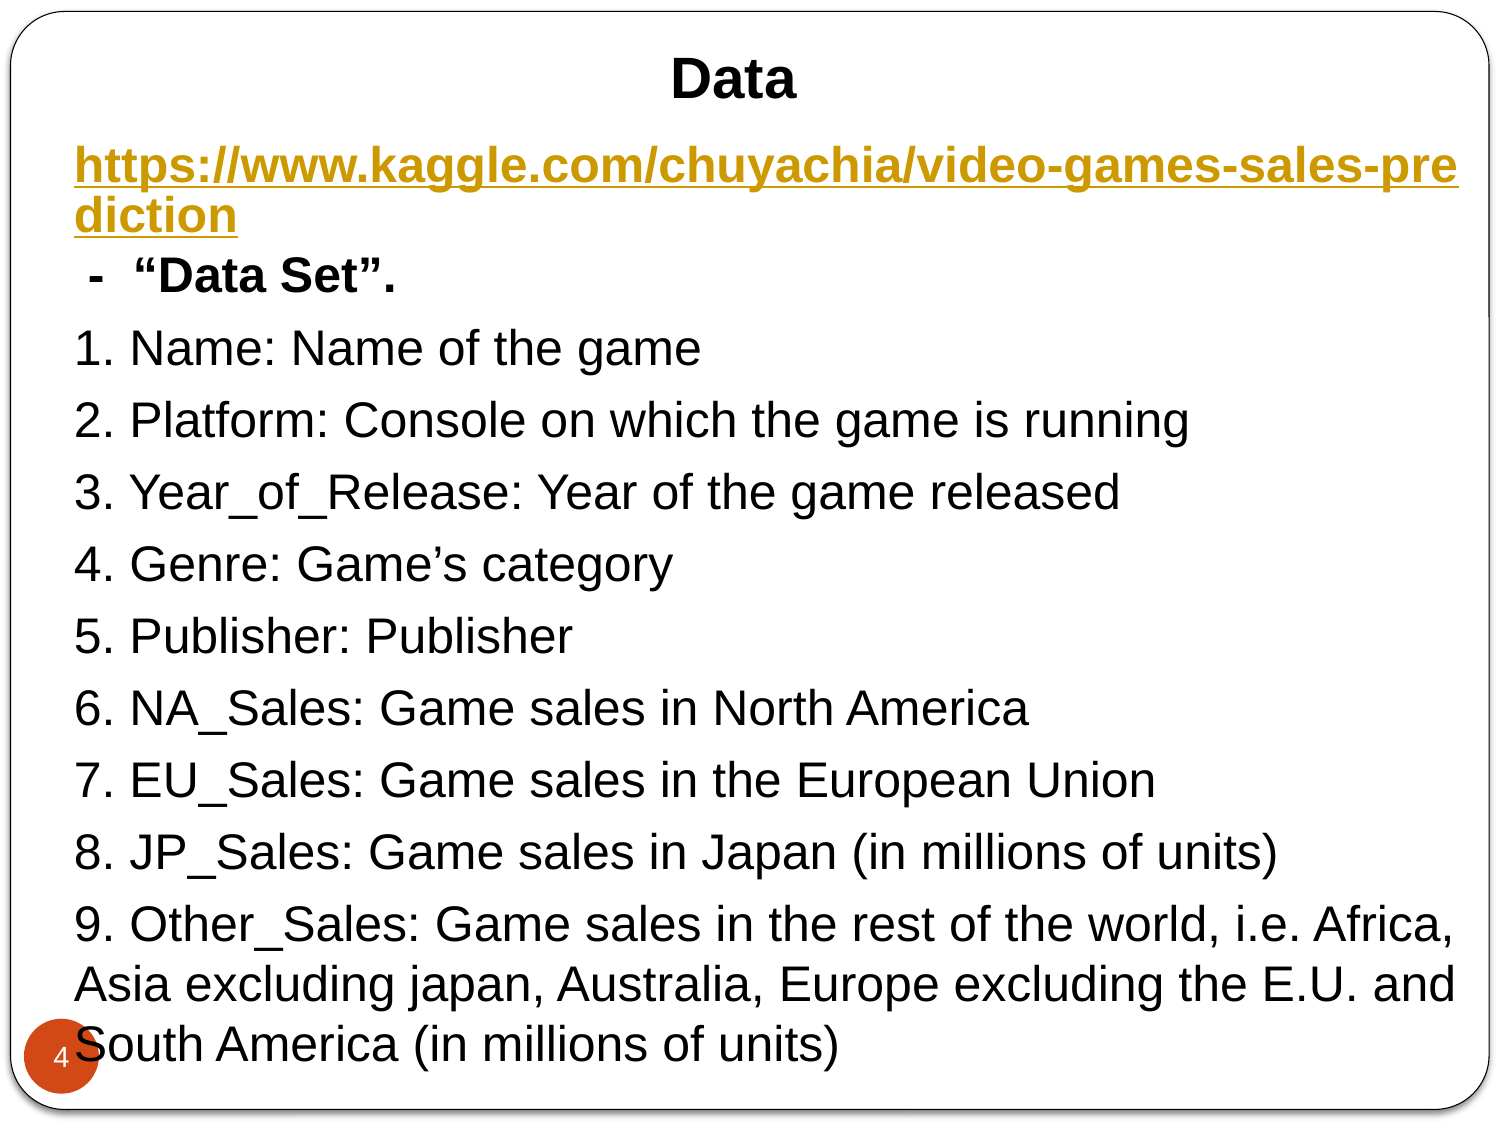

# Data
https://www.kaggle.com/chuyachia/video-games-sales-prediction -  “Data Set”.
1. Name: Name of the game
2. Platform: Console on which the game is running
3. Year_of_Release: Year of the game released
4. Genre: Game’s category
5. Publisher: Publisher
6. NA_Sales: Game sales in North America
7. EU_Sales: Game sales in the European Union
8. JP_Sales: Game sales in Japan (in millions of units)
9. Other_Sales: Game sales in the rest of the world, i.e. Africa, Asia excluding japan, Australia, Europe excluding the E.U. and South America (in millions of units)

4